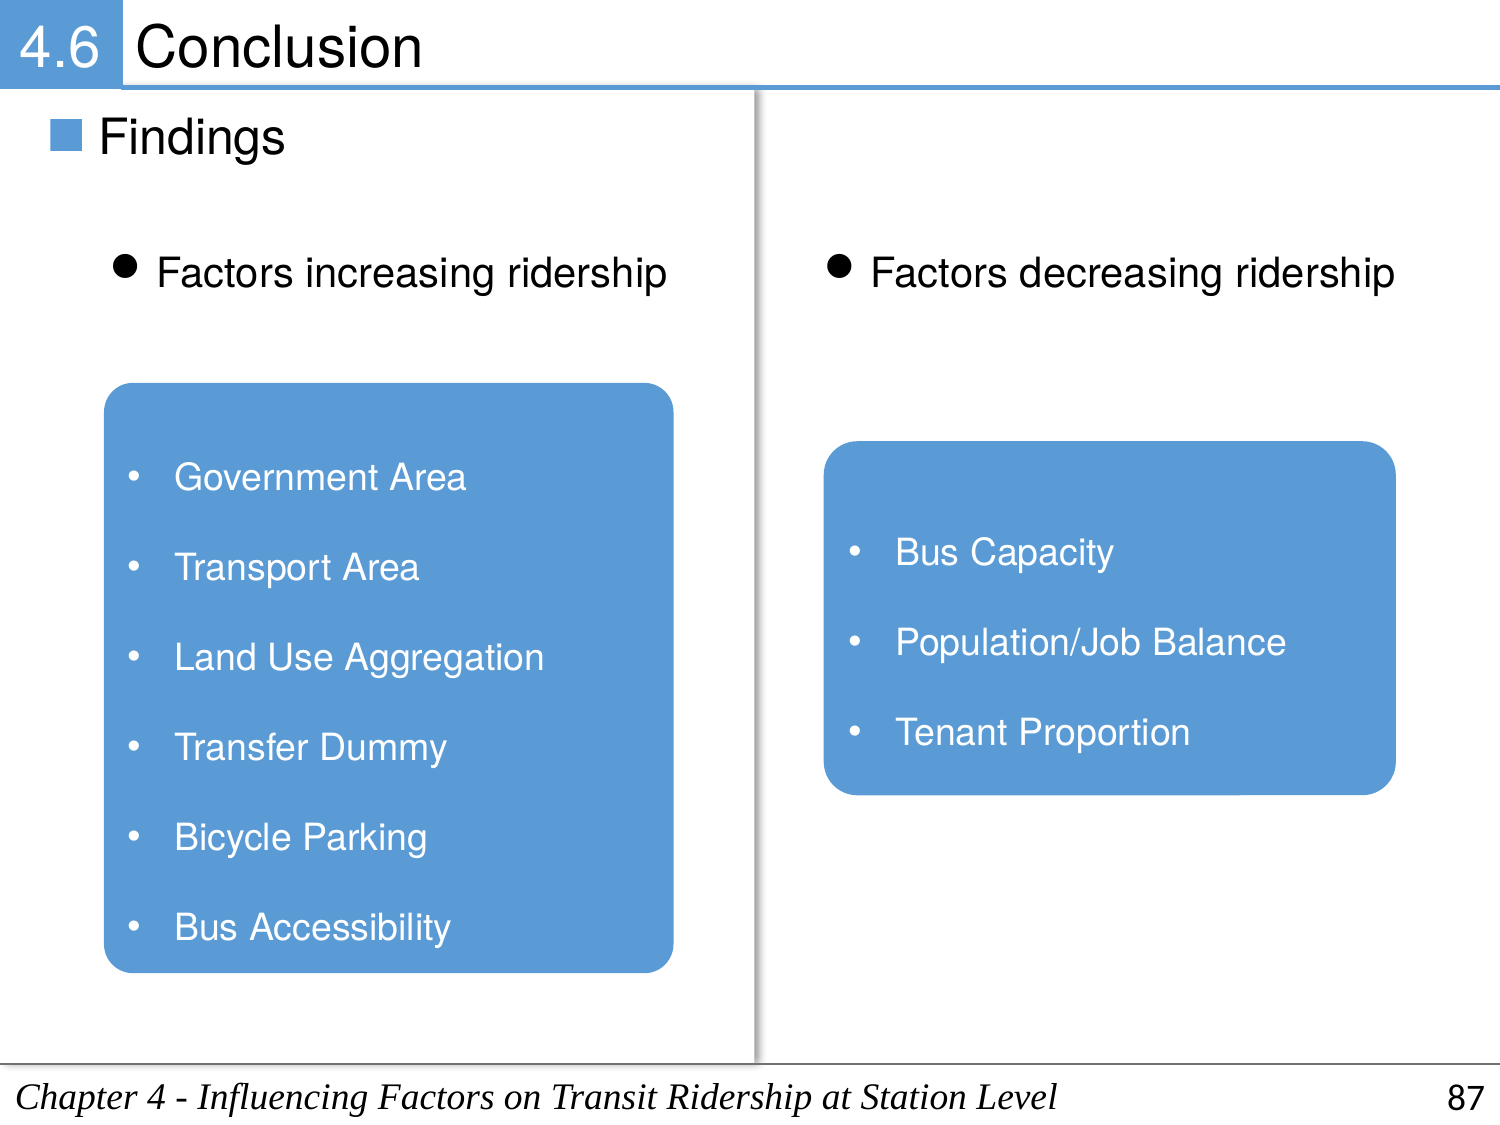

4.6
Conclusion

Findings

Factors increasing ridership
Factors decreasing ridership
Government Area
Transport Area
Land Use Aggregation
Transfer Dummy
Bicycle Parking
Bus Accessibility
Bus Capacity
Population/Job Balance
Tenant Proportion
Chapter 4 - Influencing Factors on Transit Ridership at Station Level
87